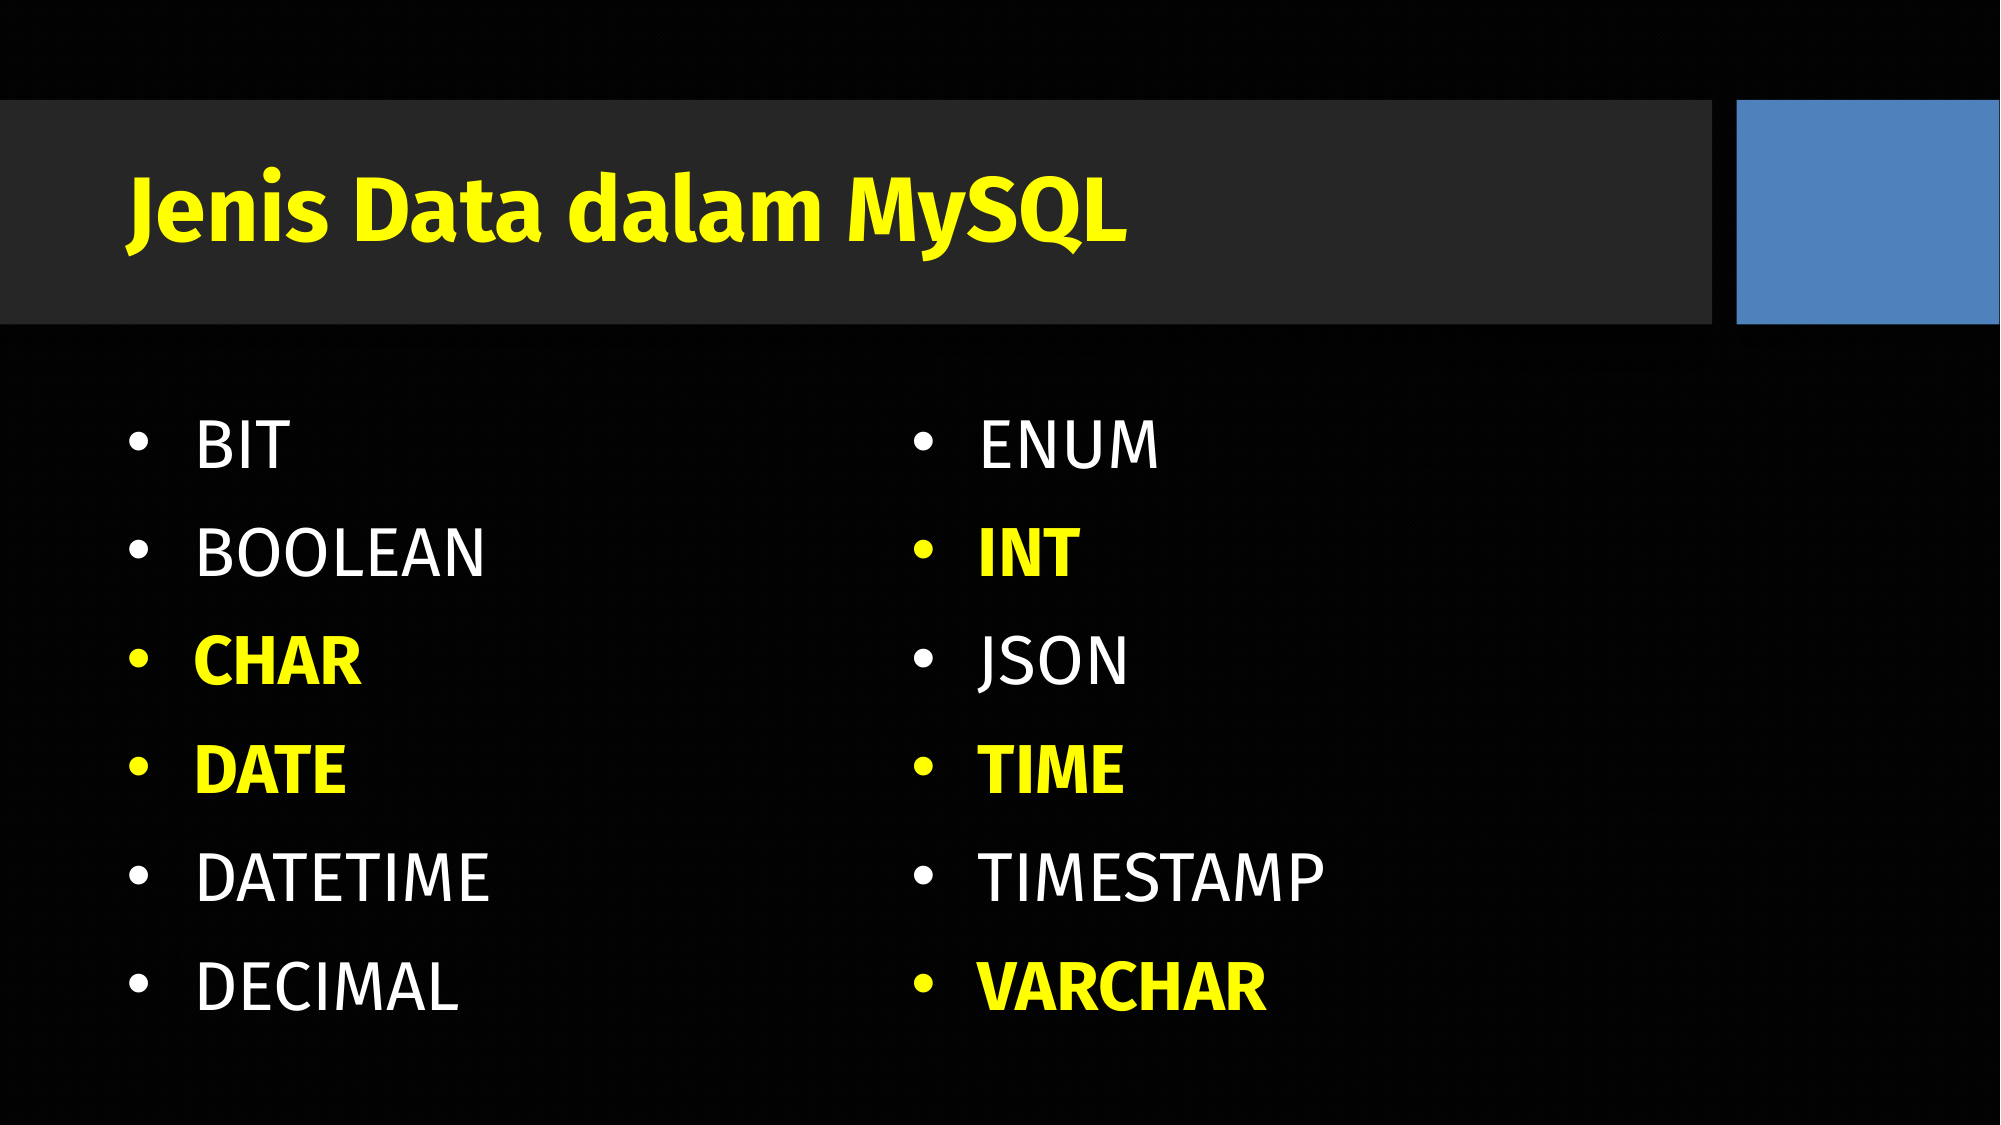

# Jenis Data dalam MySQL
BIT
BOOLEAN
CHAR
DATE
DATETIME
DECIMAL
ENUM
INT
JSON
TIME
TIMESTAMP
VARCHAR